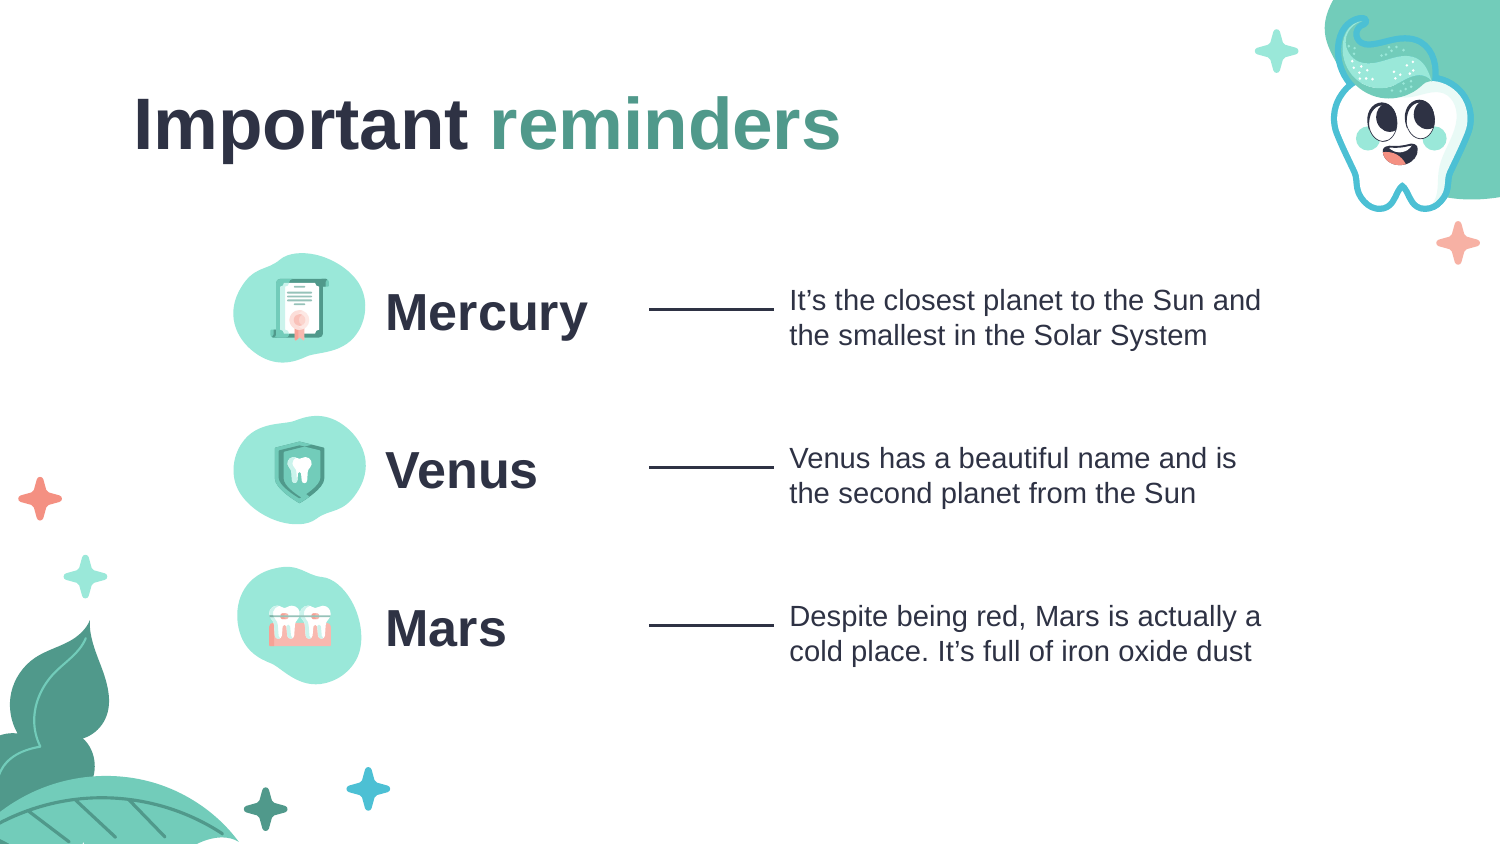

Important reminders

It’s the closest planet to the Sun and the smallest in the Solar System
# Mercury

Venus has a beautiful name and is the second planet from the Sun
Venus

Despite being red, Mars is actually a cold place. It’s full of iron oxide dust
Mars